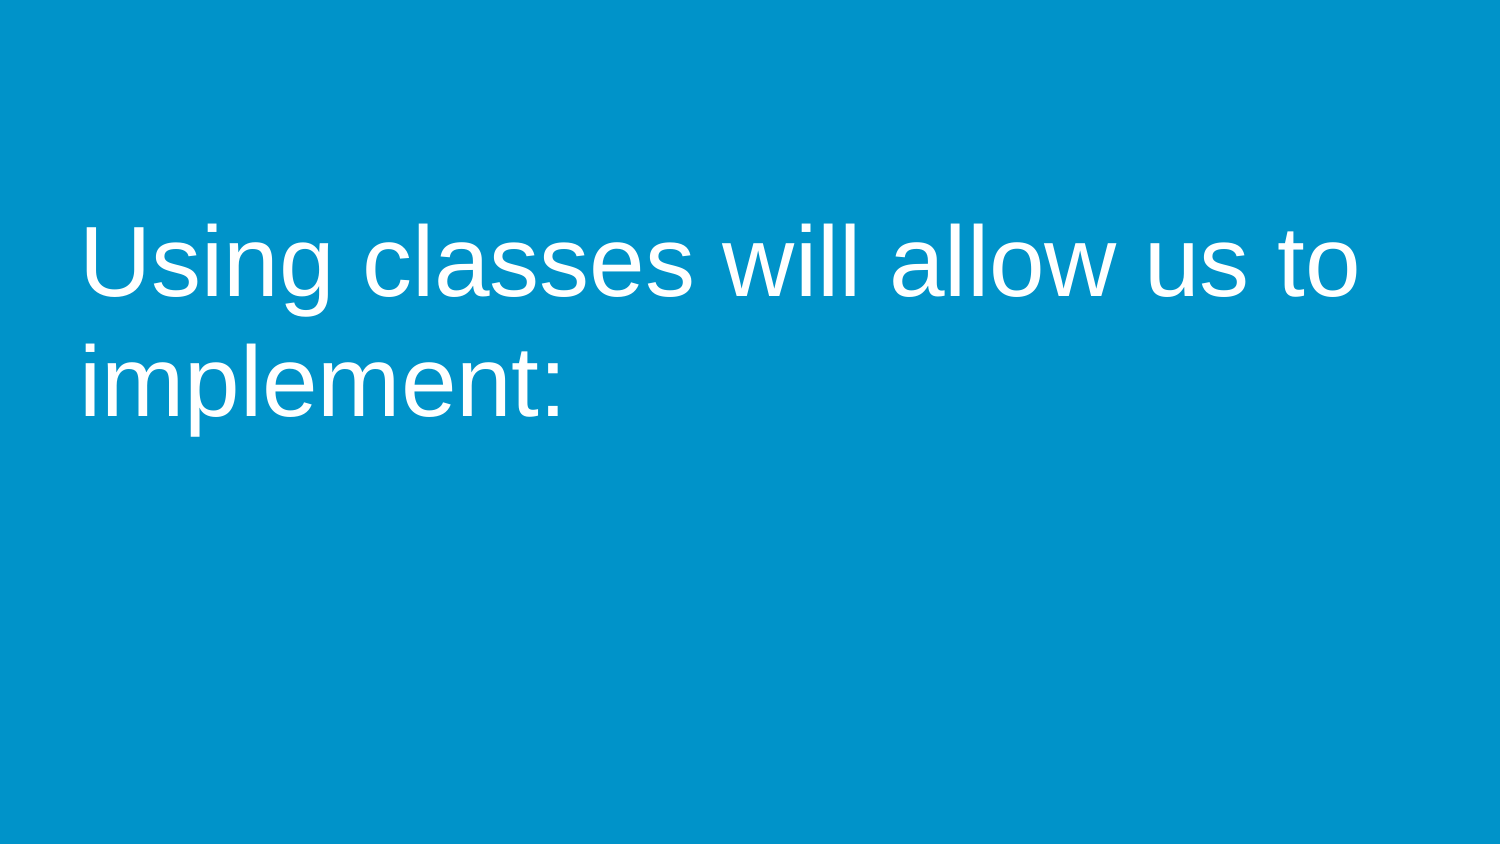

# Using classes will allow us to implement: